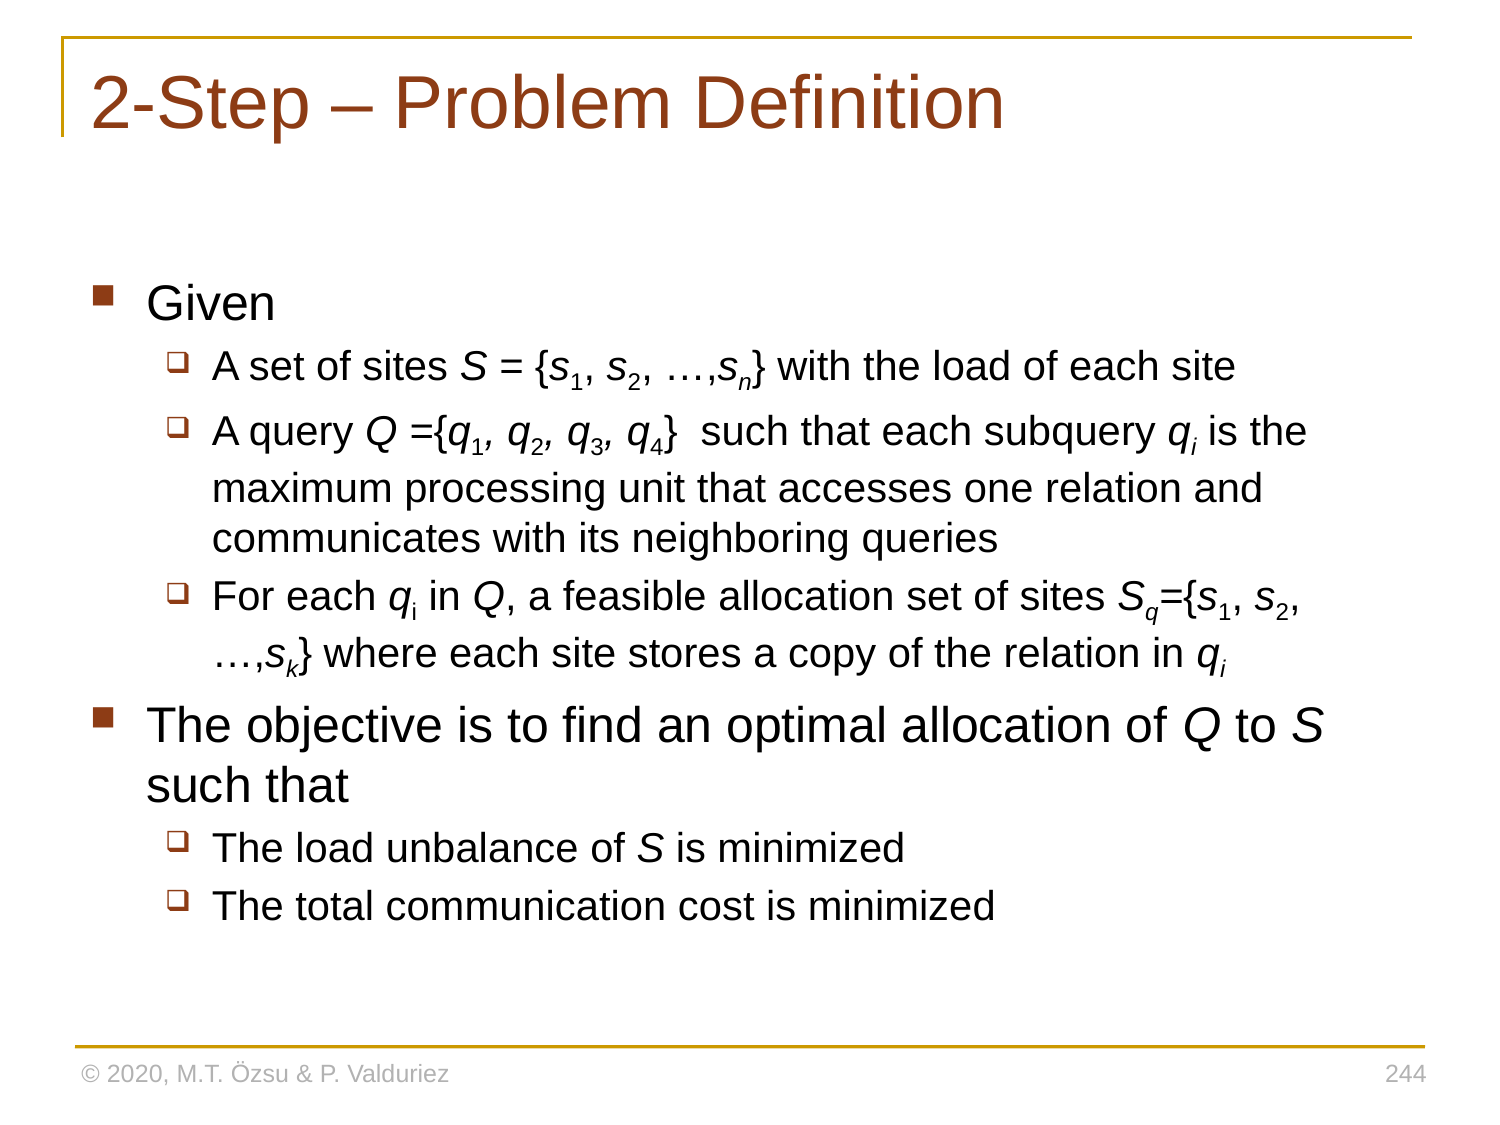

# 2-Step – Problem Definition
Given
A set of sites S = {s1, s2, …,sn} with the load of each site
A query Q ={q1, q2, q3, q4}  such that each subquery qi is the maximum processing unit that accesses one relation and communicates with its neighboring queries
For each qi in Q, a feasible allocation set of sites Sq={s1, s2, …,sk} where each site stores a copy of the relation in qi
The objective is to find an optimal allocation of Q to S such that
The load unbalance of S is minimized
The total communication cost is minimized

© 2020, M.T. Özsu & P. Valduriez
244